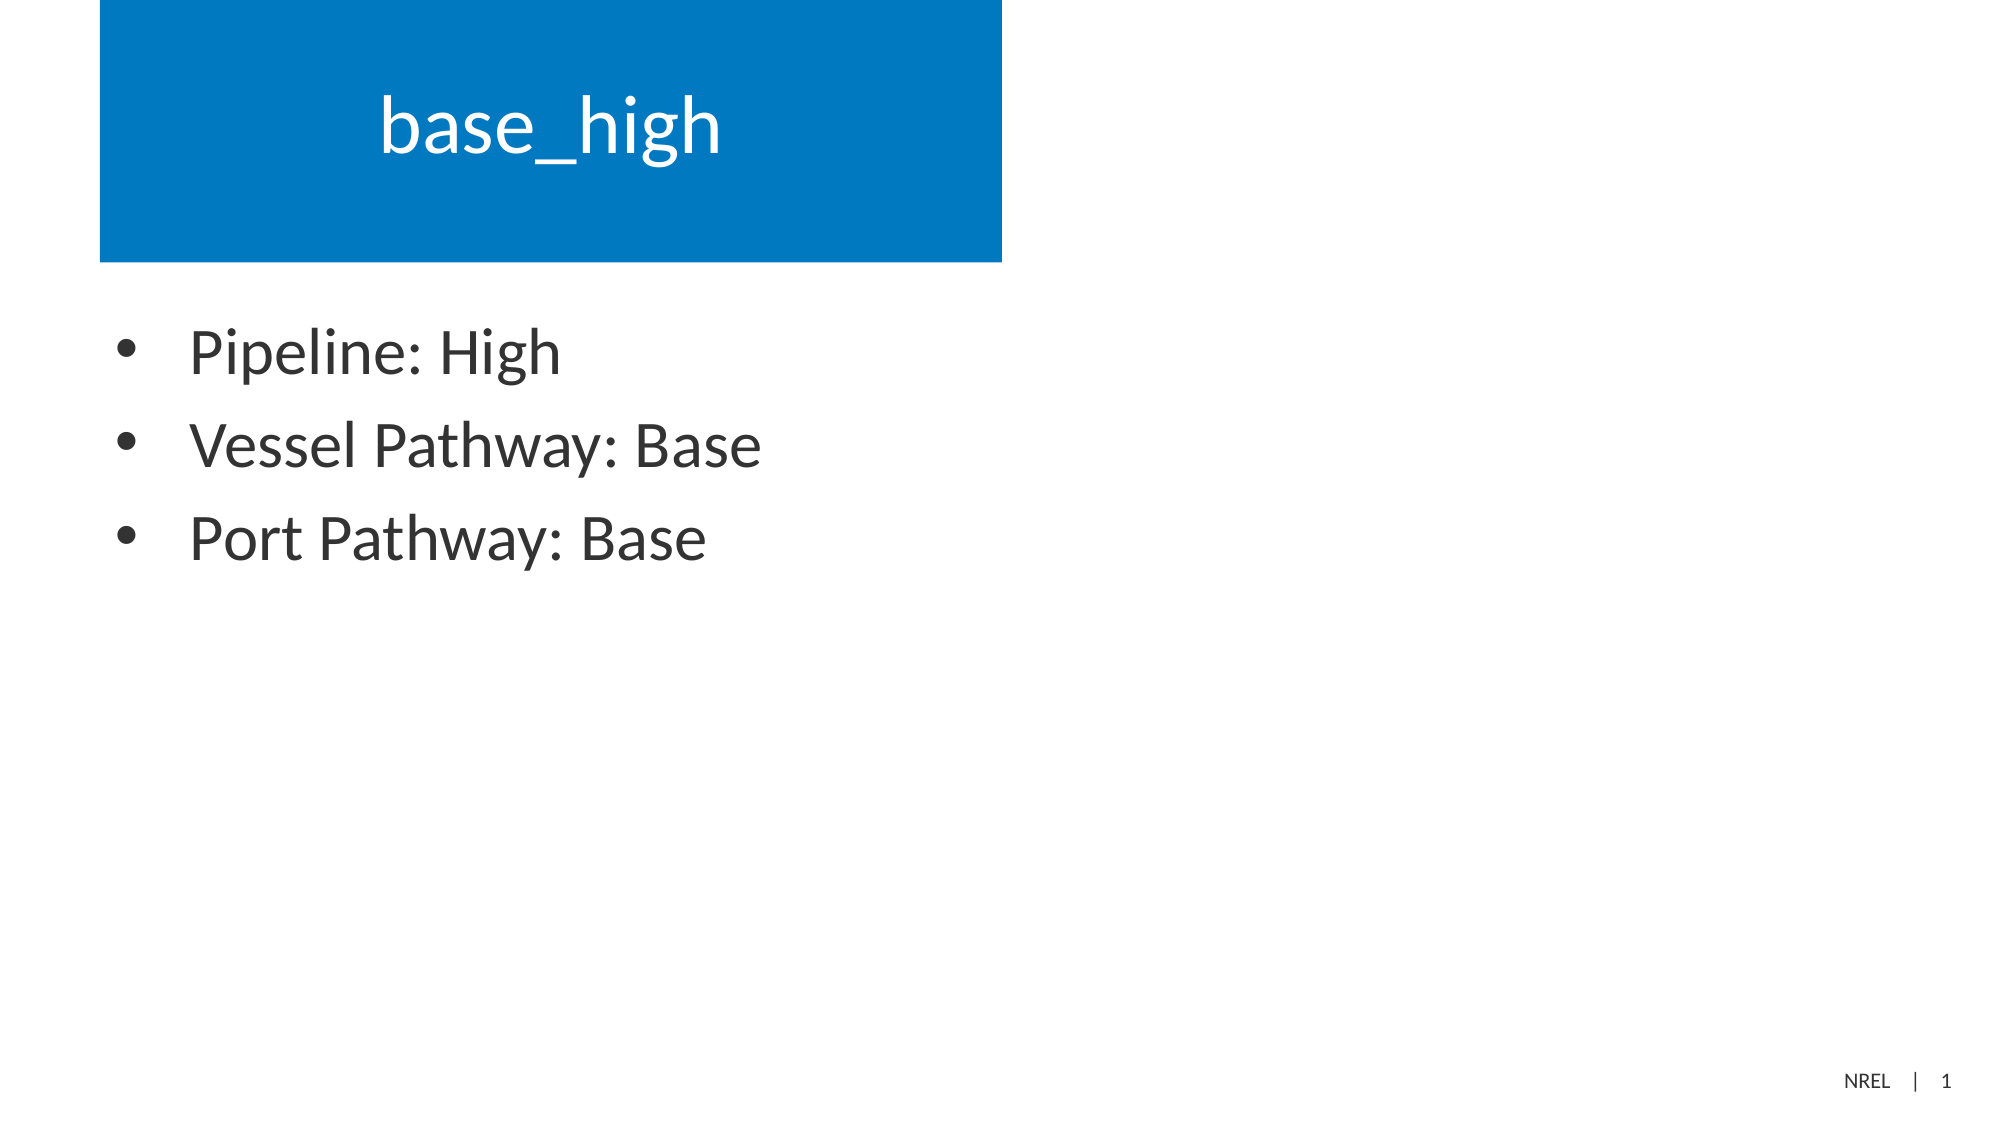

# base_high
Pipeline: High
Vessel Pathway: Base
Port Pathway: Base